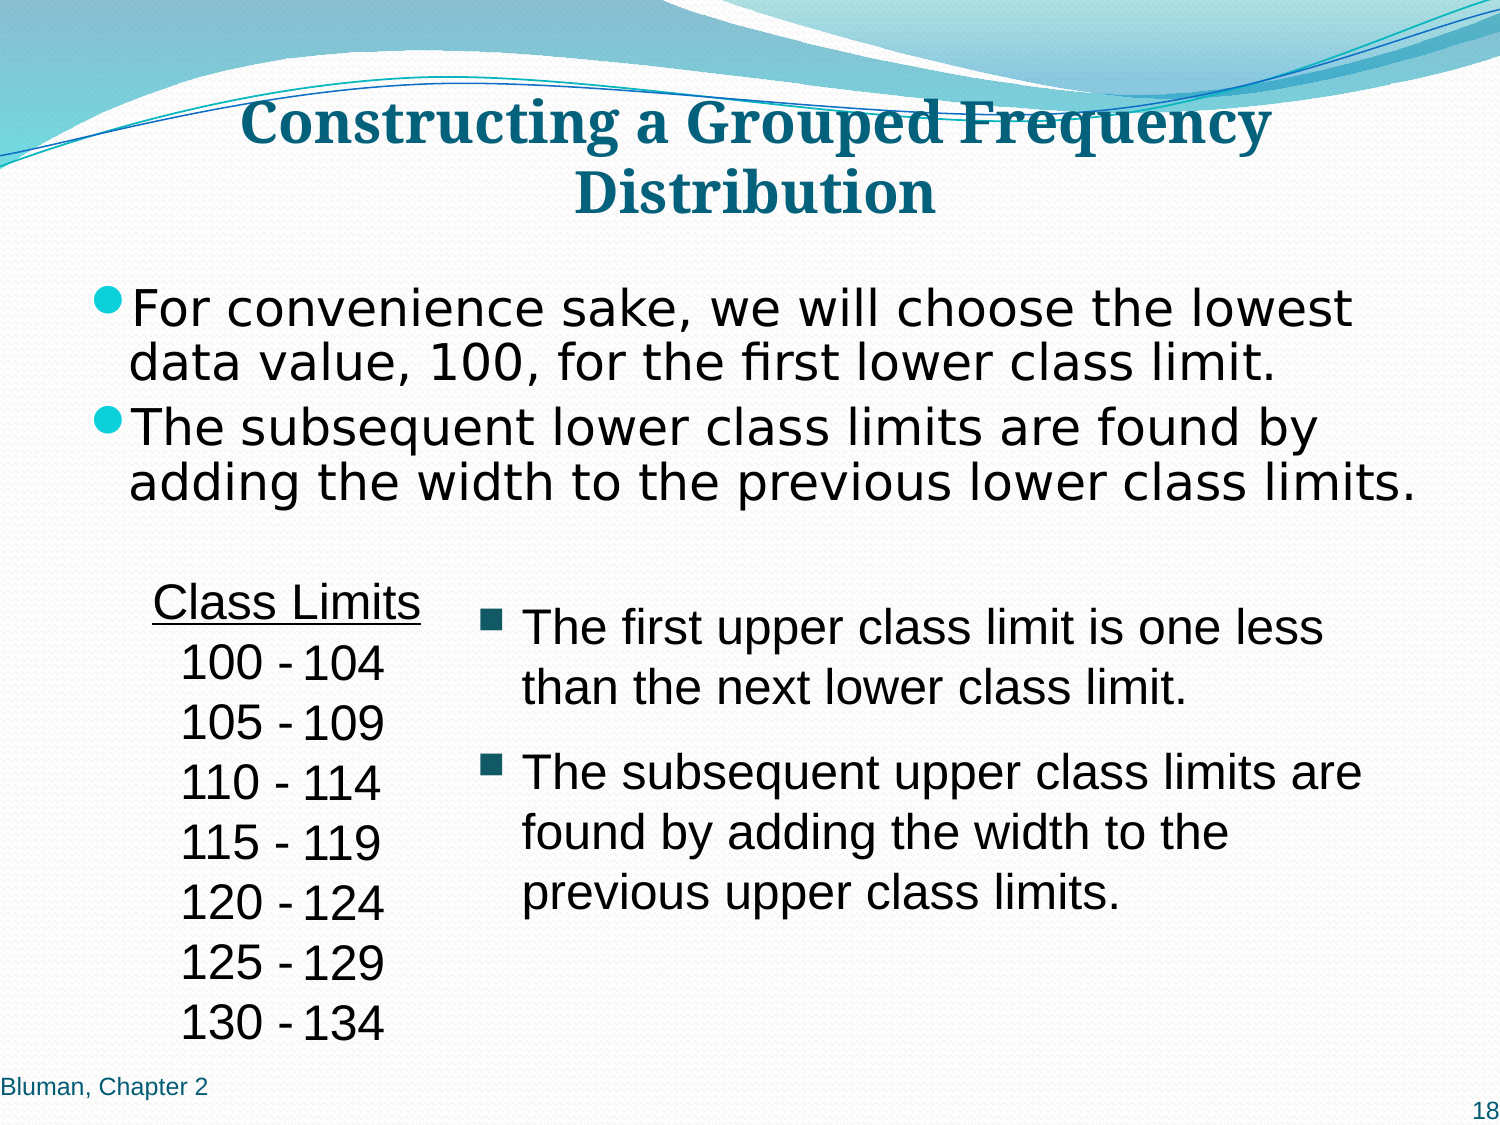

# Constructing a Grouped Frequency Distribution
For convenience sake, we will choose the lowest data value, 100, for the first lower class limit.
The subsequent lower class limits are found by adding the width to the previous lower class limits.
Class Limits
  100 -
  105 -
  110 -
  115 -
  120 -
  125 -
  130 -
The first upper class limit is one less than the next lower class limit.
The subsequent upper class limits are found by adding the width to the previous upper class limits.
104
109
114
119
124
129
134
Bluman, Chapter 2
18